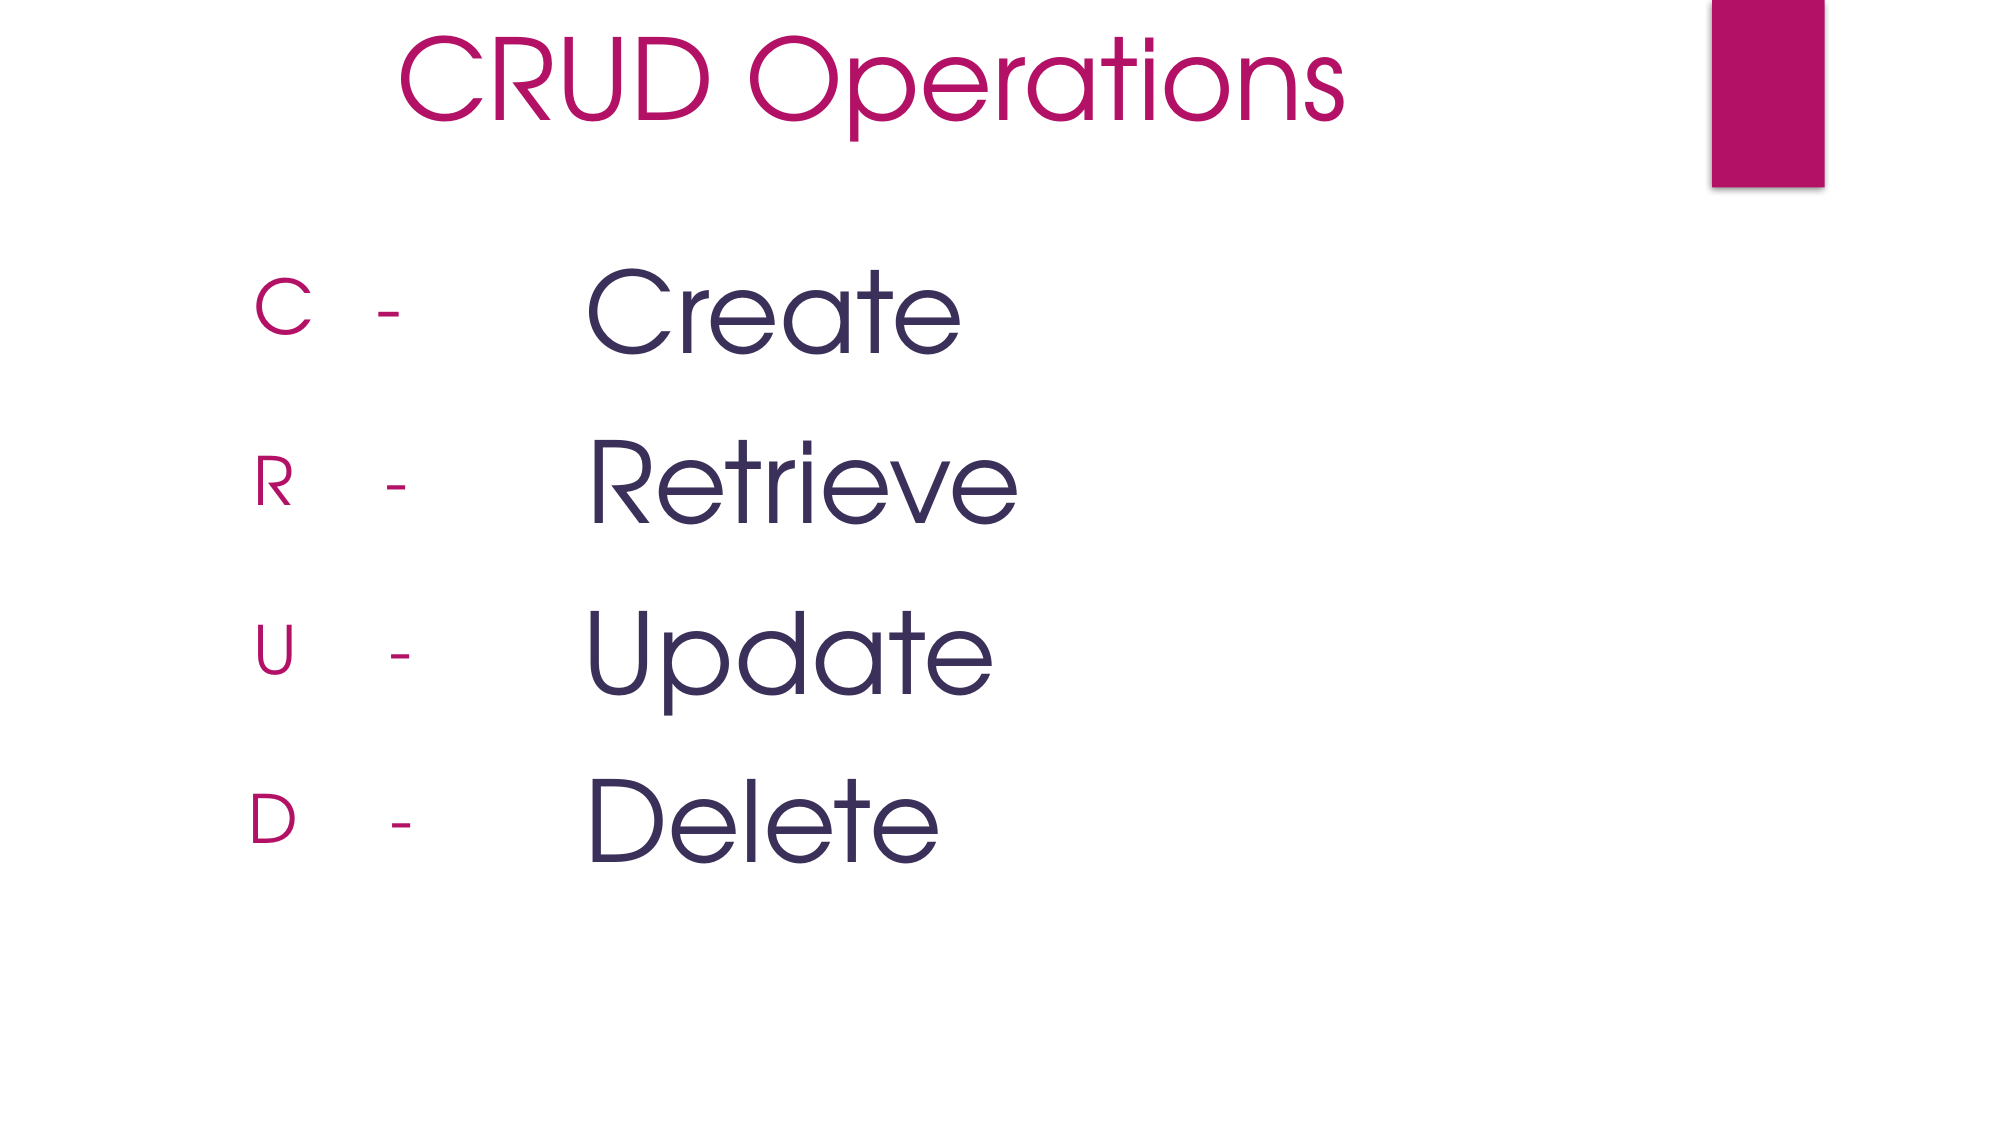

CRUD Operations
Create
C   -
Retrieve
R     -
Update
U     -
Delete
D     -